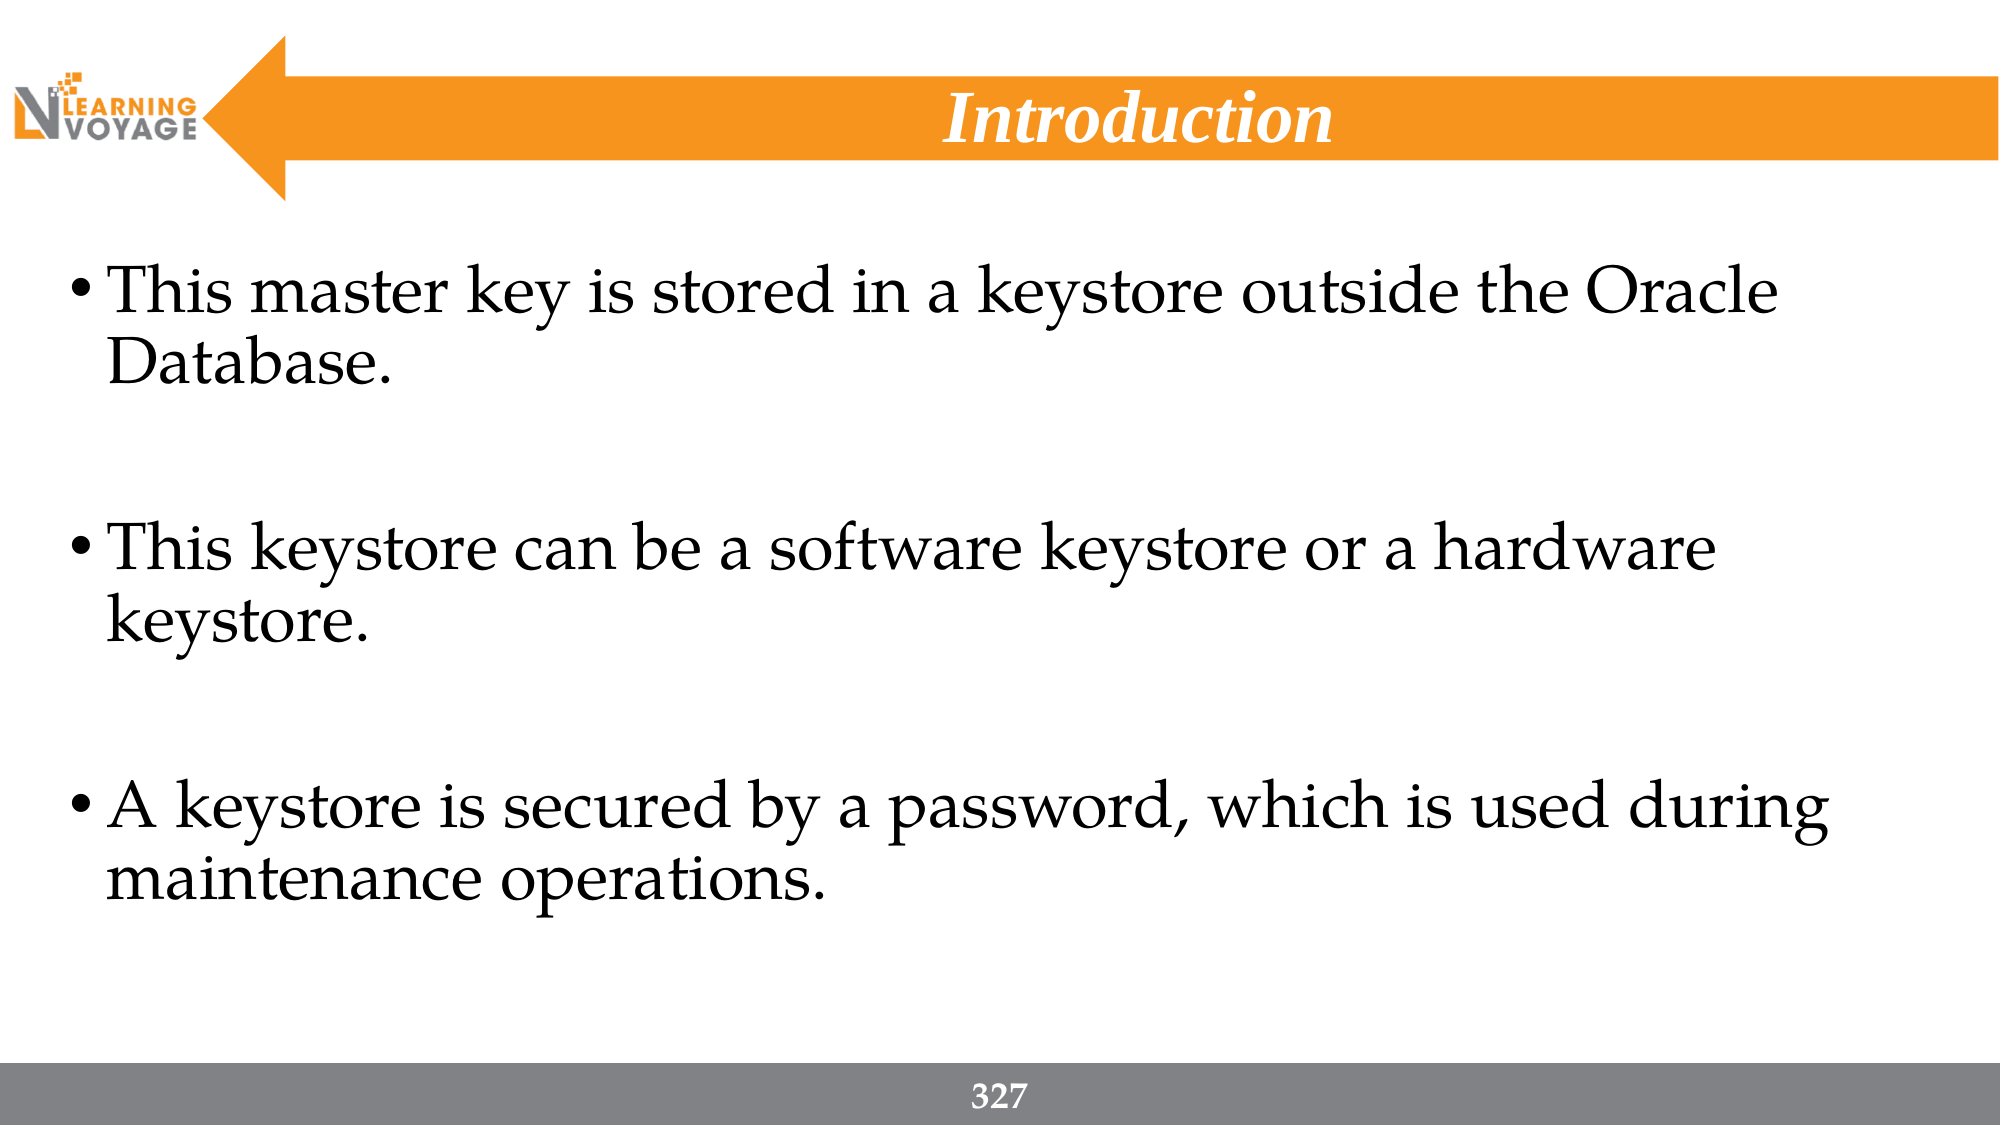

# Introduction
This master key is stored in a keystore outside the Oracle Database.

This keystore can be a software keystore or a hardware keystore.

A keystore is secured by a password, which is used during maintenance operations.

327